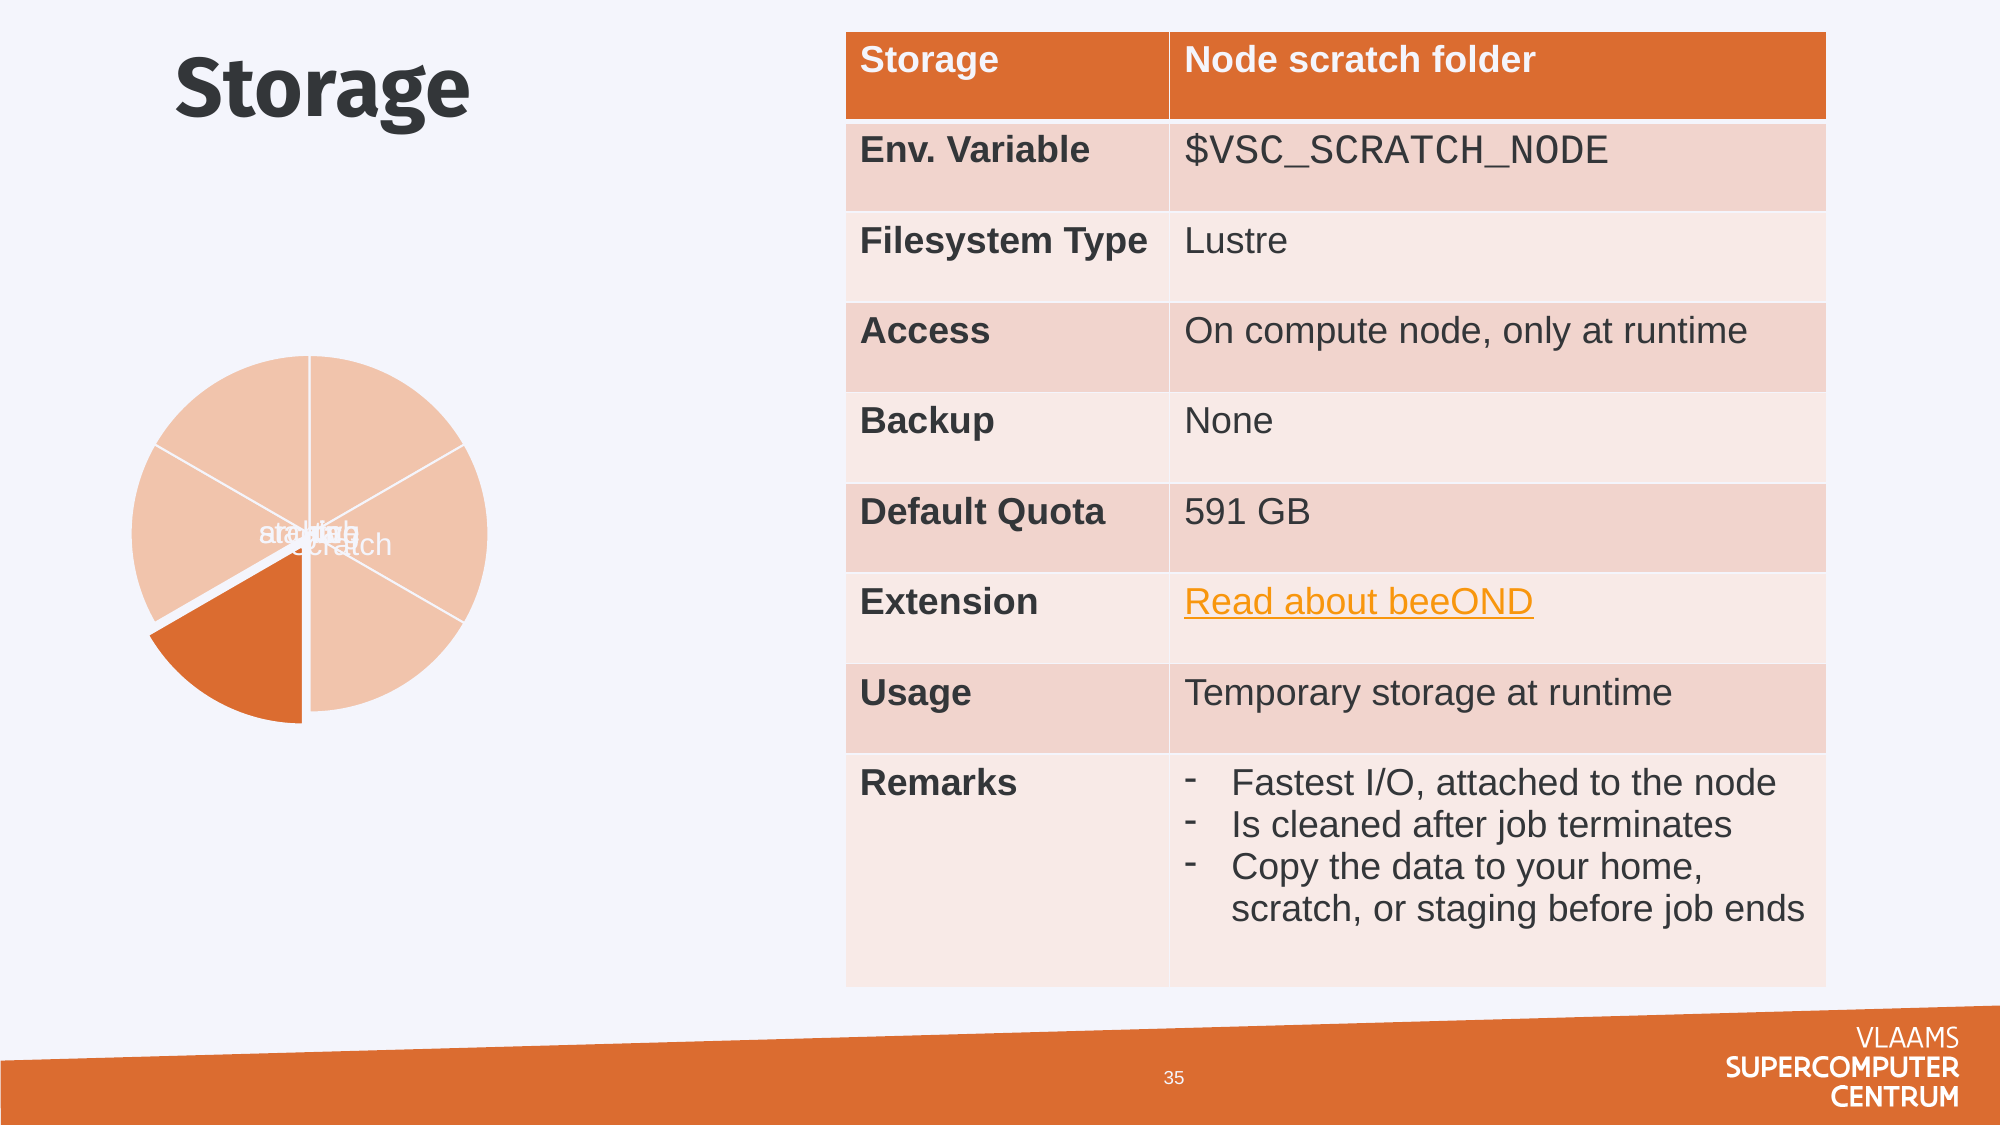

Storage
| Storage | Node scratch folder |
| --- | --- |
| Env. Variable | $VSC\_SCRATCH\_NODE |
| Filesystem Type | Lustre |
| Access | On compute node, only at runtime |
| Backup | None |
| Default Quota | 591 GB |
| Extension | Read about beeOND |
| Usage | Temporary storage at runtime |
| Remarks | Fastest I/O, attached to the node Is cleaned after job terminates Copy the data to your home, scratch, or staging before job ends |

home
data
scratch
node scratch
staging
archive

35